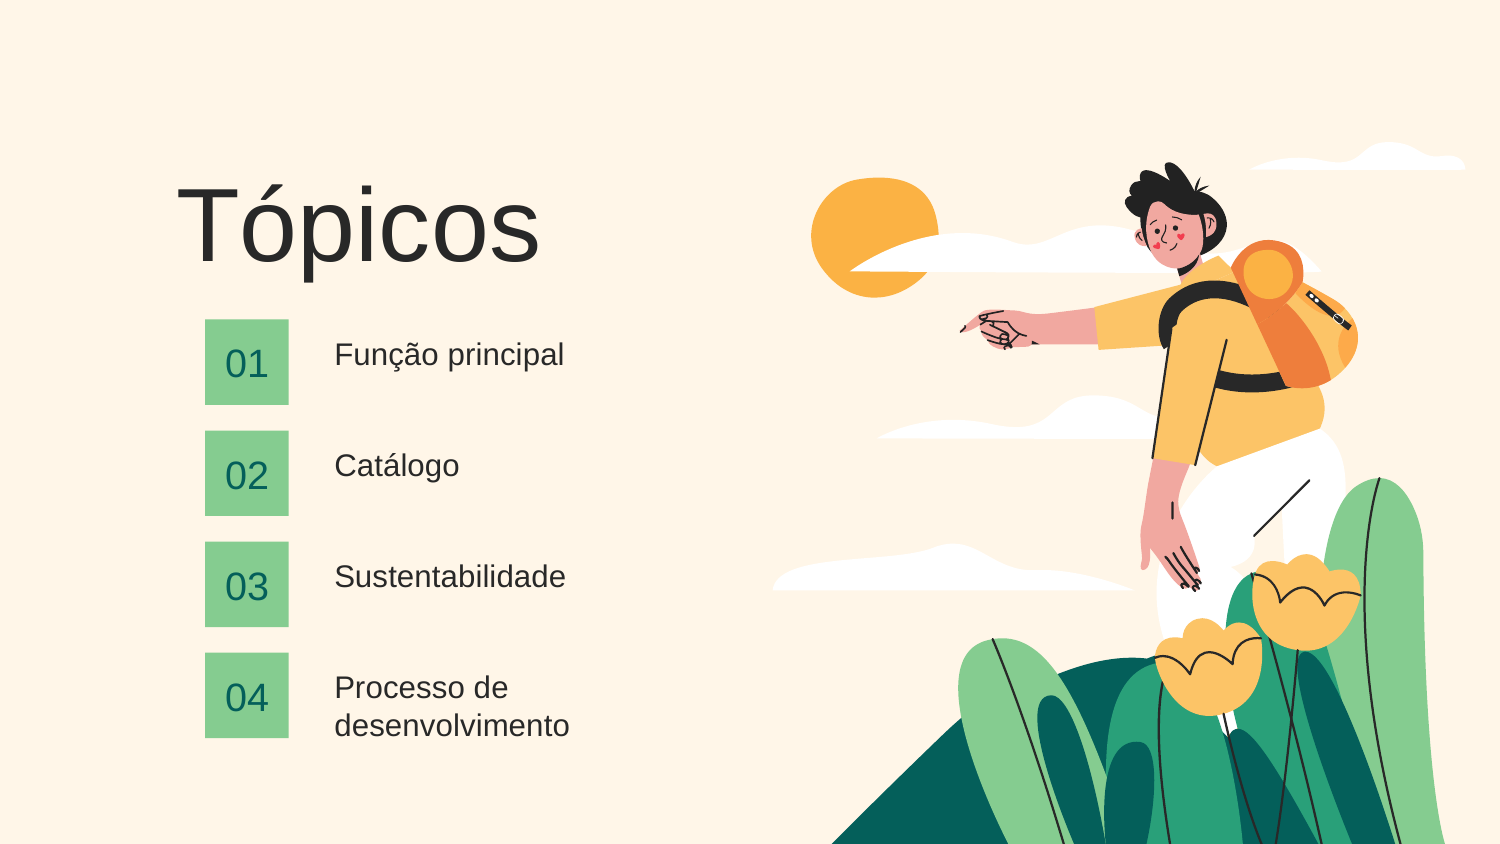

# Tópicos
01
Função principal
02
Catálogo
Sustentabilidade
03
04
Processo de desenvolvimento